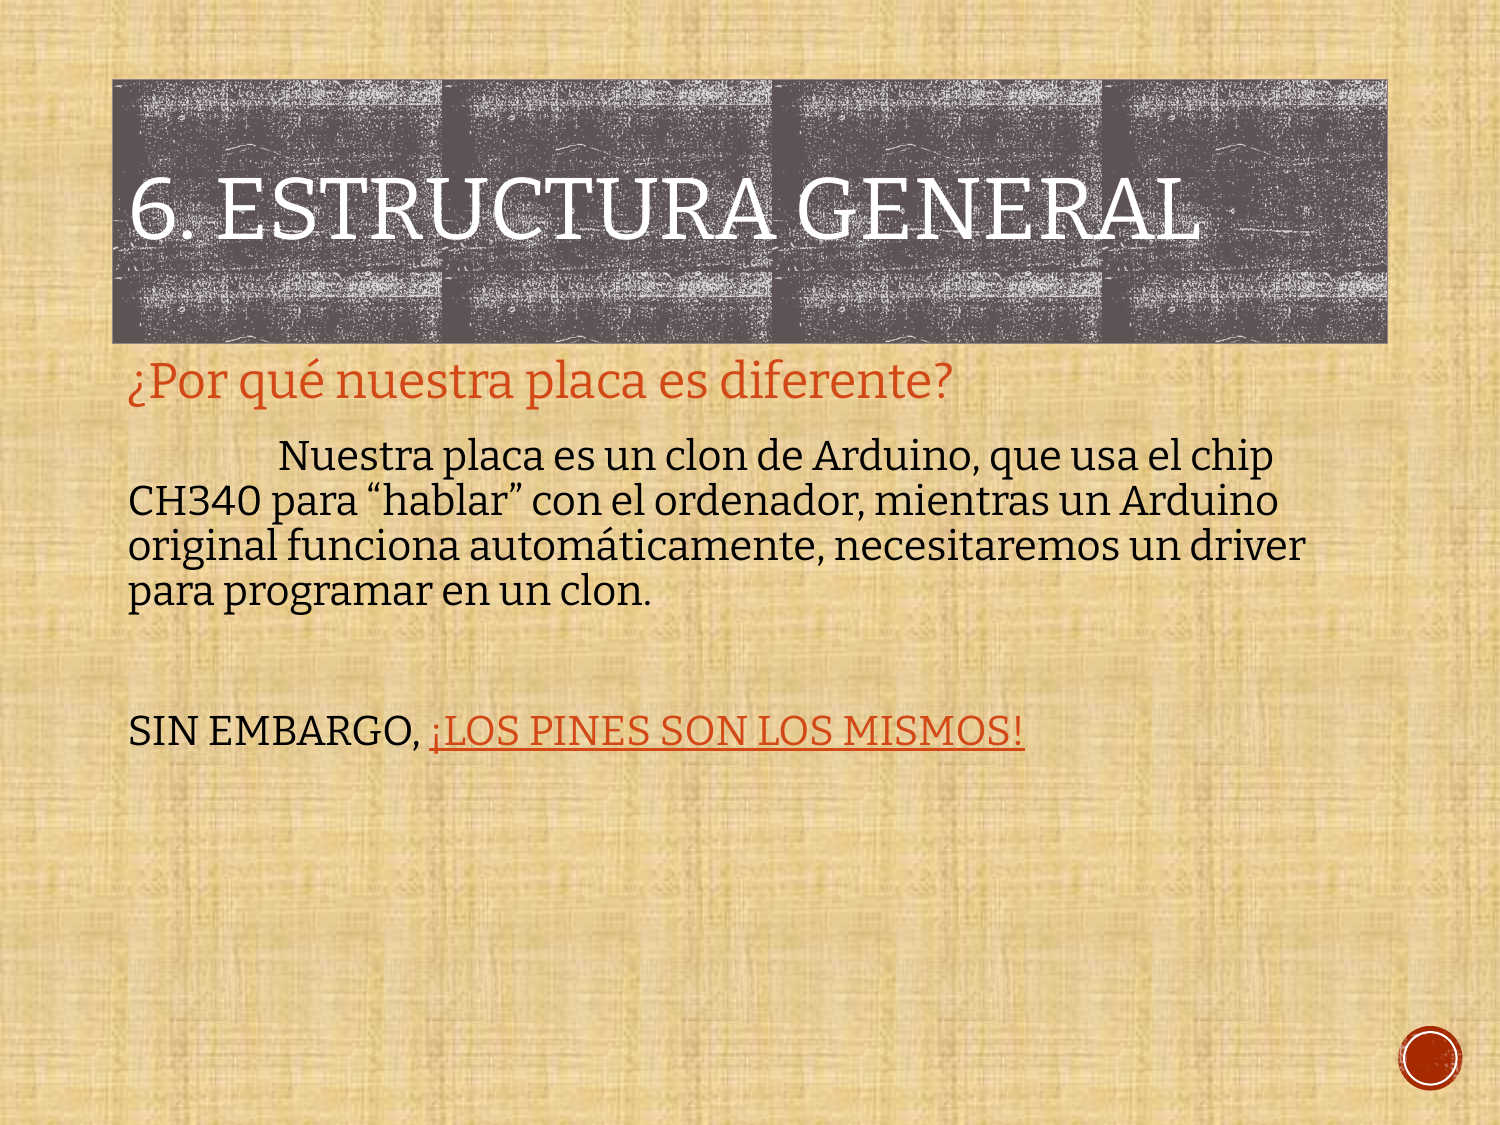

# 6. ESTRUCTURA GENERAL
¿Por qué nuestra placa es diferente?
	Nuestra placa es un clon de Arduino, que usa el chip CH340 para “hablar” con el ordenador, mientras un Arduino original funciona automáticamente, necesitaremos un driver para programar en un clon.

SIN EMBARGO, ¡LOS PINES SON LOS MISMOS!